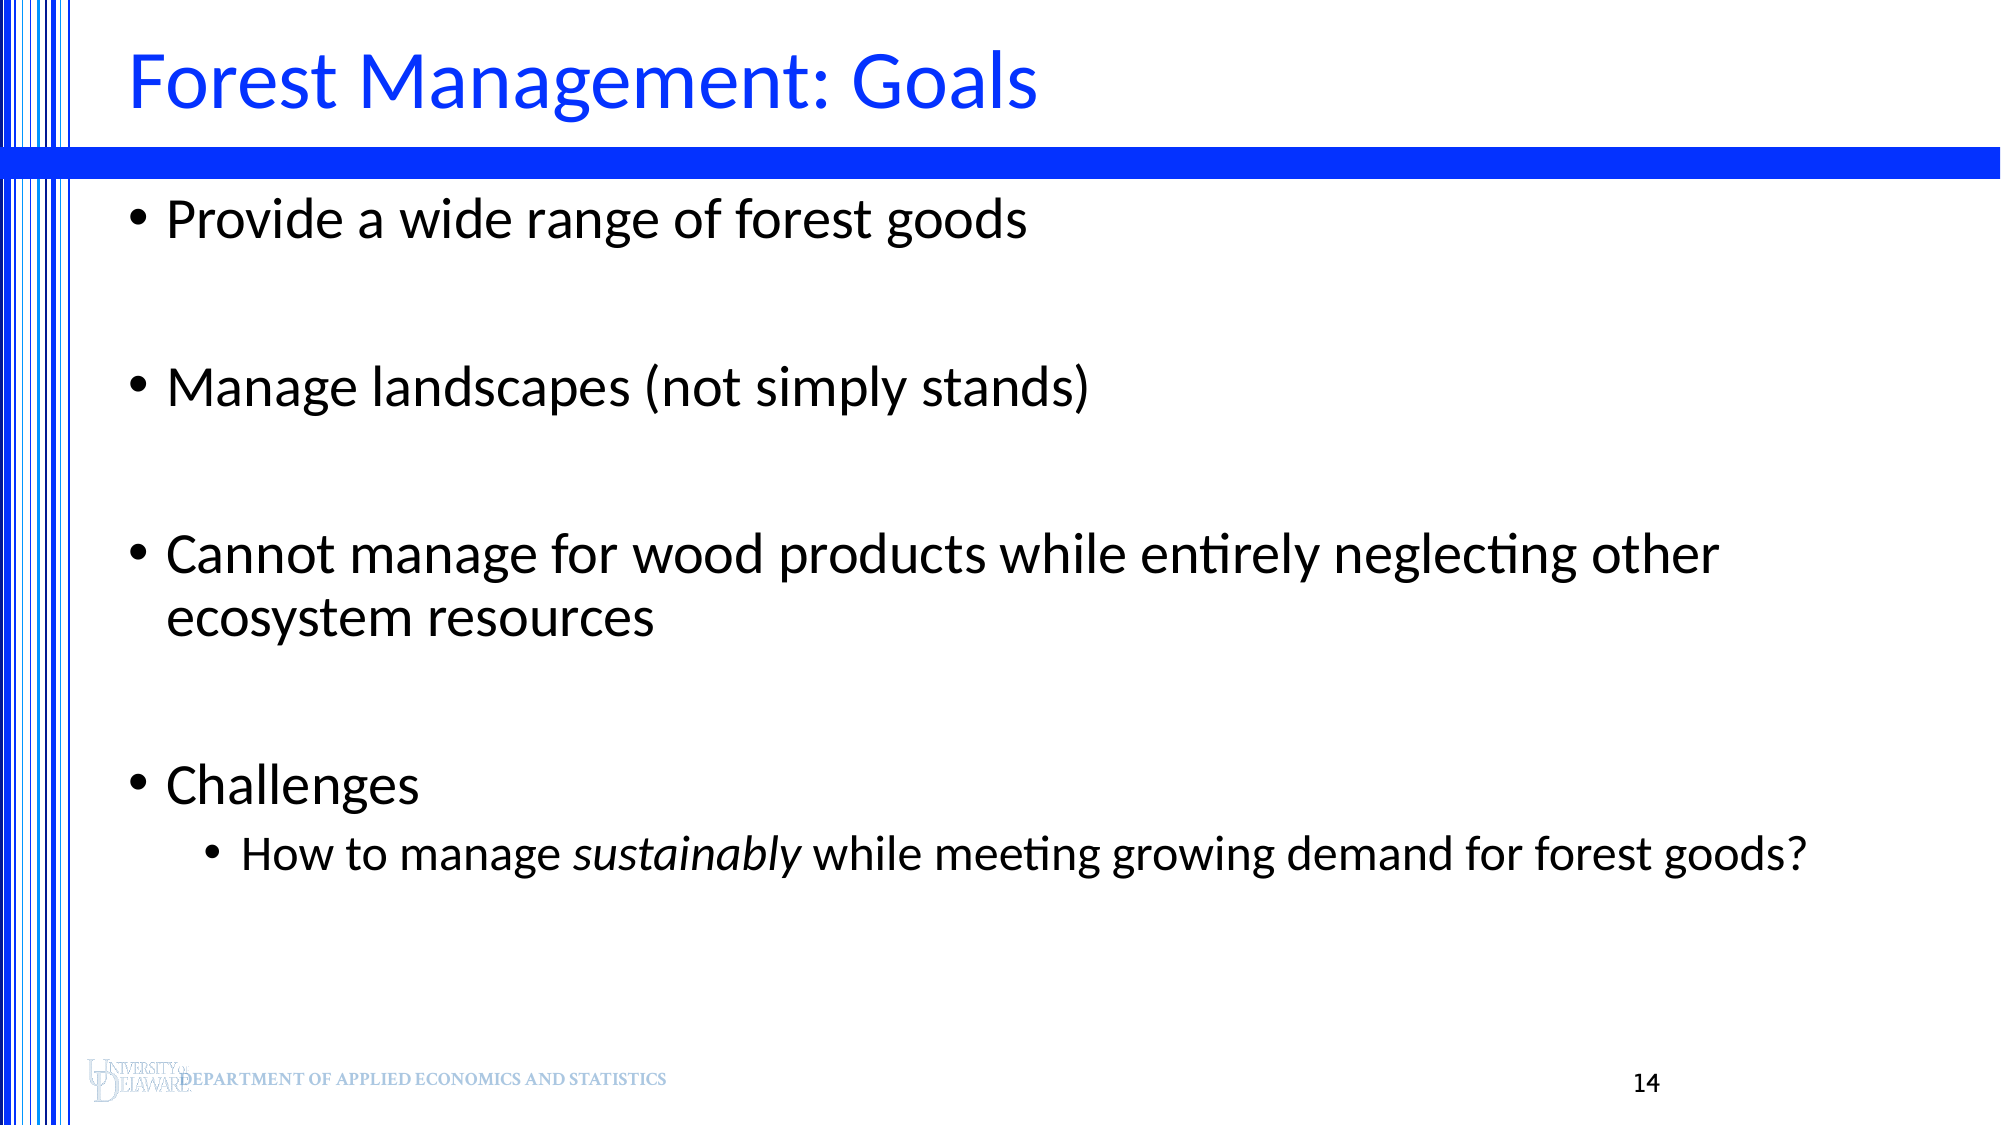

# Forest Management: Goals
Provide a wide range of forest goods

Manage landscapes (not simply stands)

Cannot manage for wood products while entirely neglecting other ecosystem resources

Challenges
How to manage sustainably while meeting growing demand for forest goods?
14